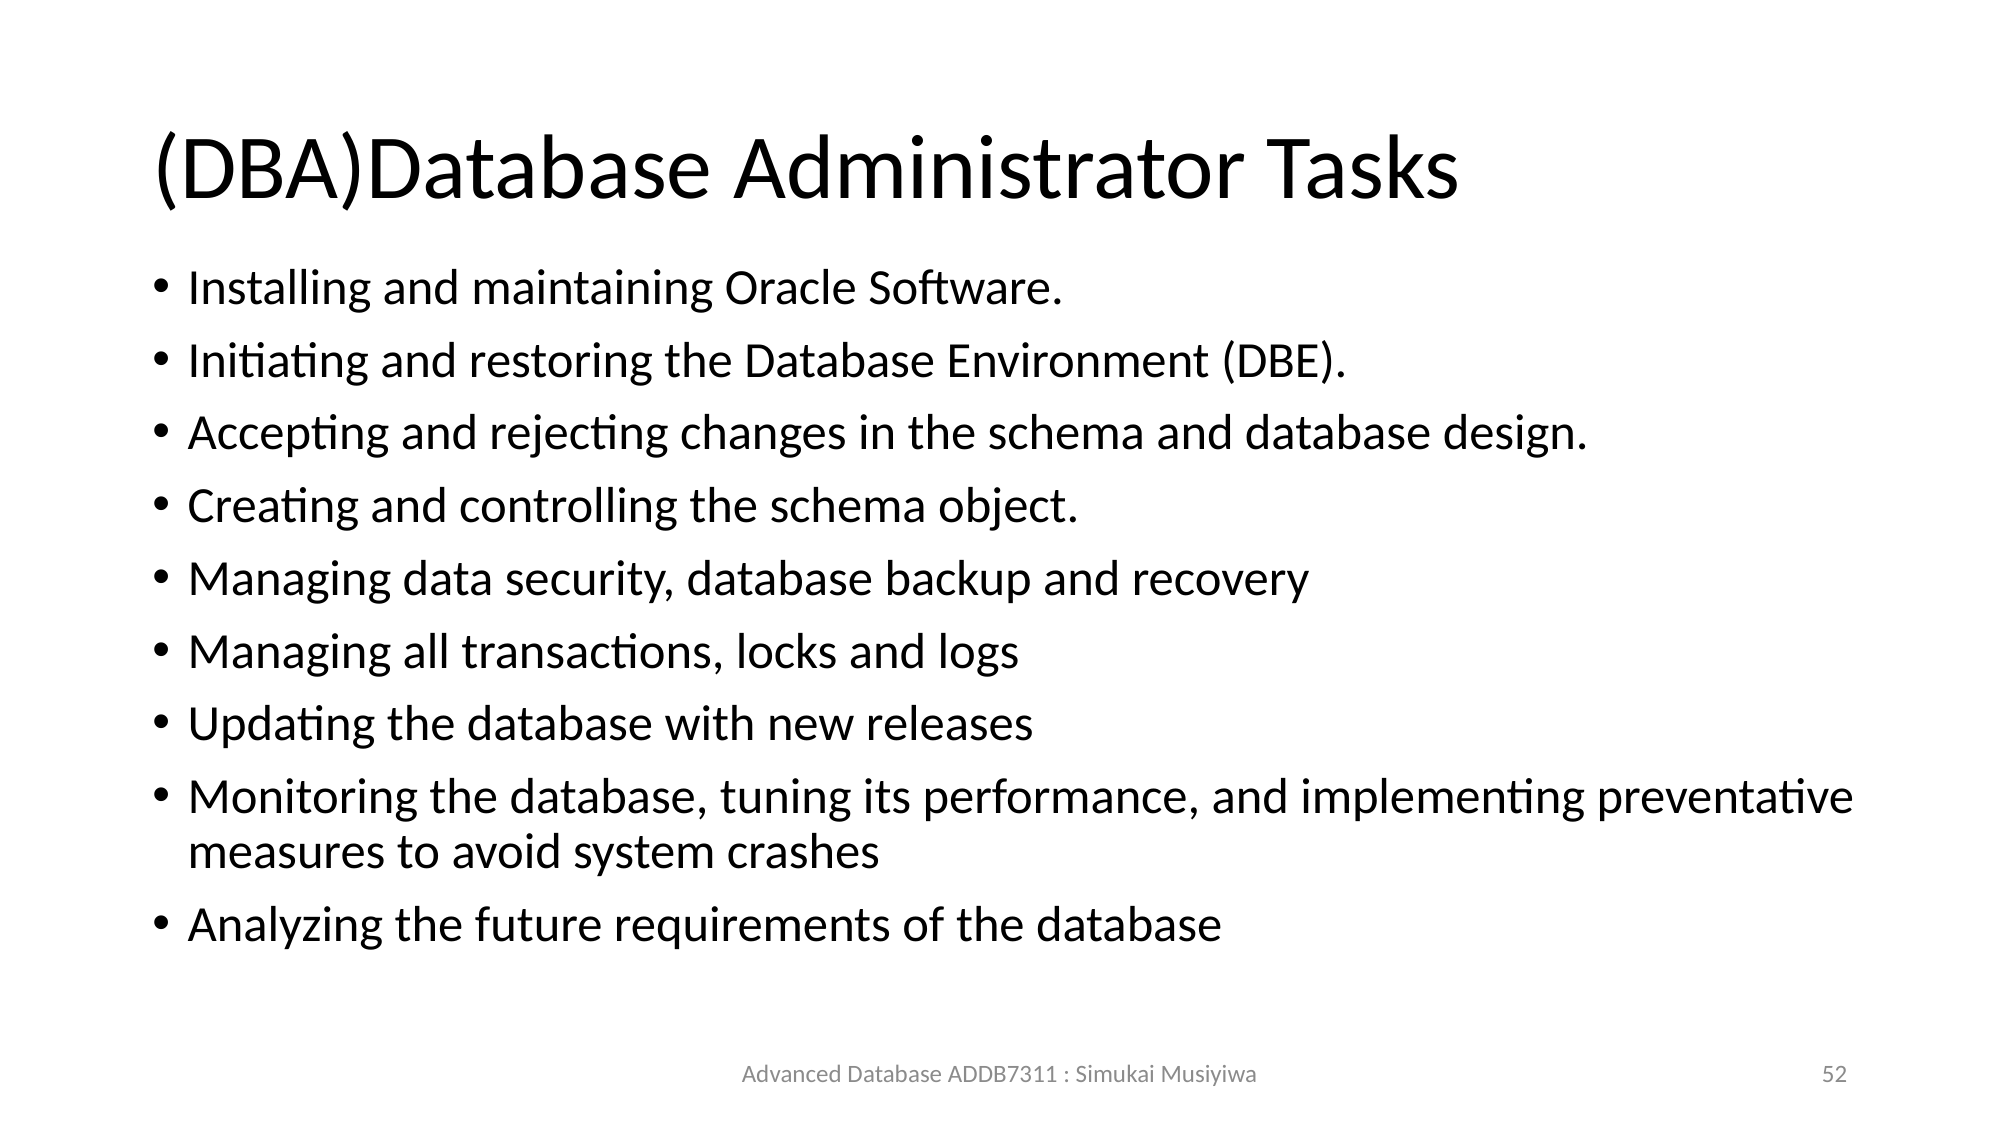

# (DBA)Database Administrator Tasks
Installing and maintaining Oracle Software.
Initiating and restoring the Database Environment (DBE).
Accepting and rejecting changes in the schema and database design.
Creating and controlling the schema object.
Managing data security, database backup and recovery
Managing all transactions, locks and logs
Updating the database with new releases
Monitoring the database, tuning its performance, and implementing preventative measures to avoid system crashes
Analyzing the future requirements of the database

Advanced Database ADDB7311 : Simukai Musiyiwa
52